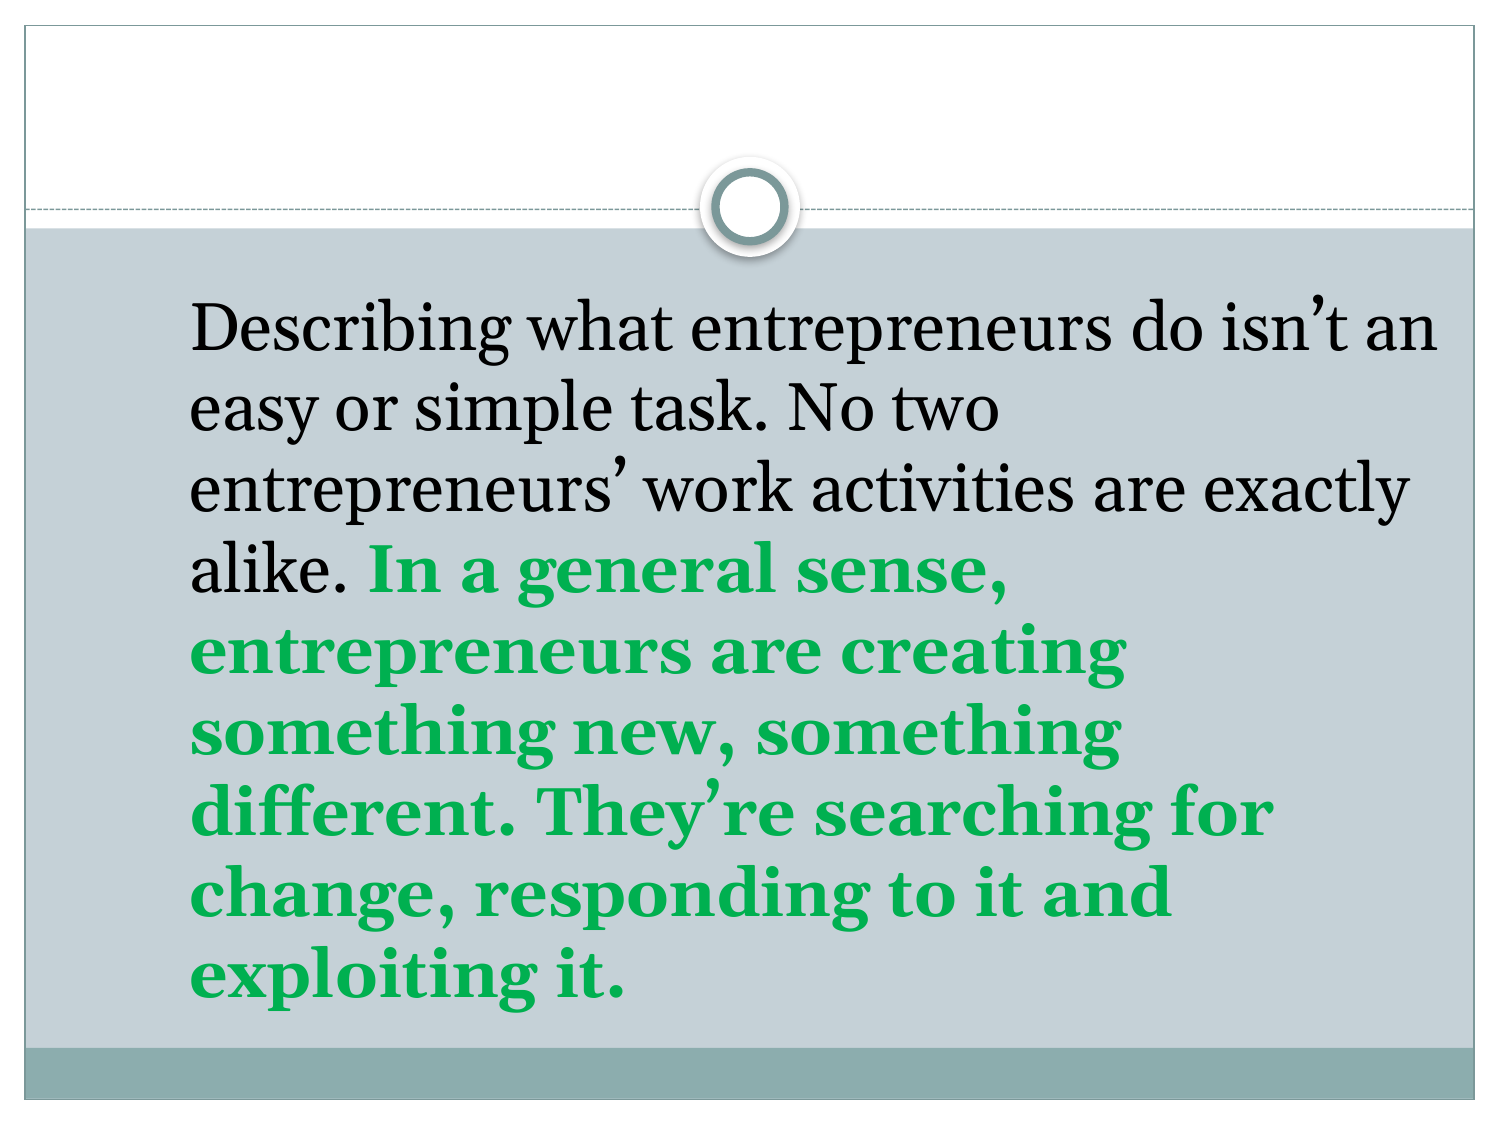

Describing what entrepreneurs do isn’t an easy or simple task. No two entrepreneurs’ work activities are exactly alike. In a general sense, entrepreneurs are creating something new, something different. They’re searching for change, responding to it and exploiting it.